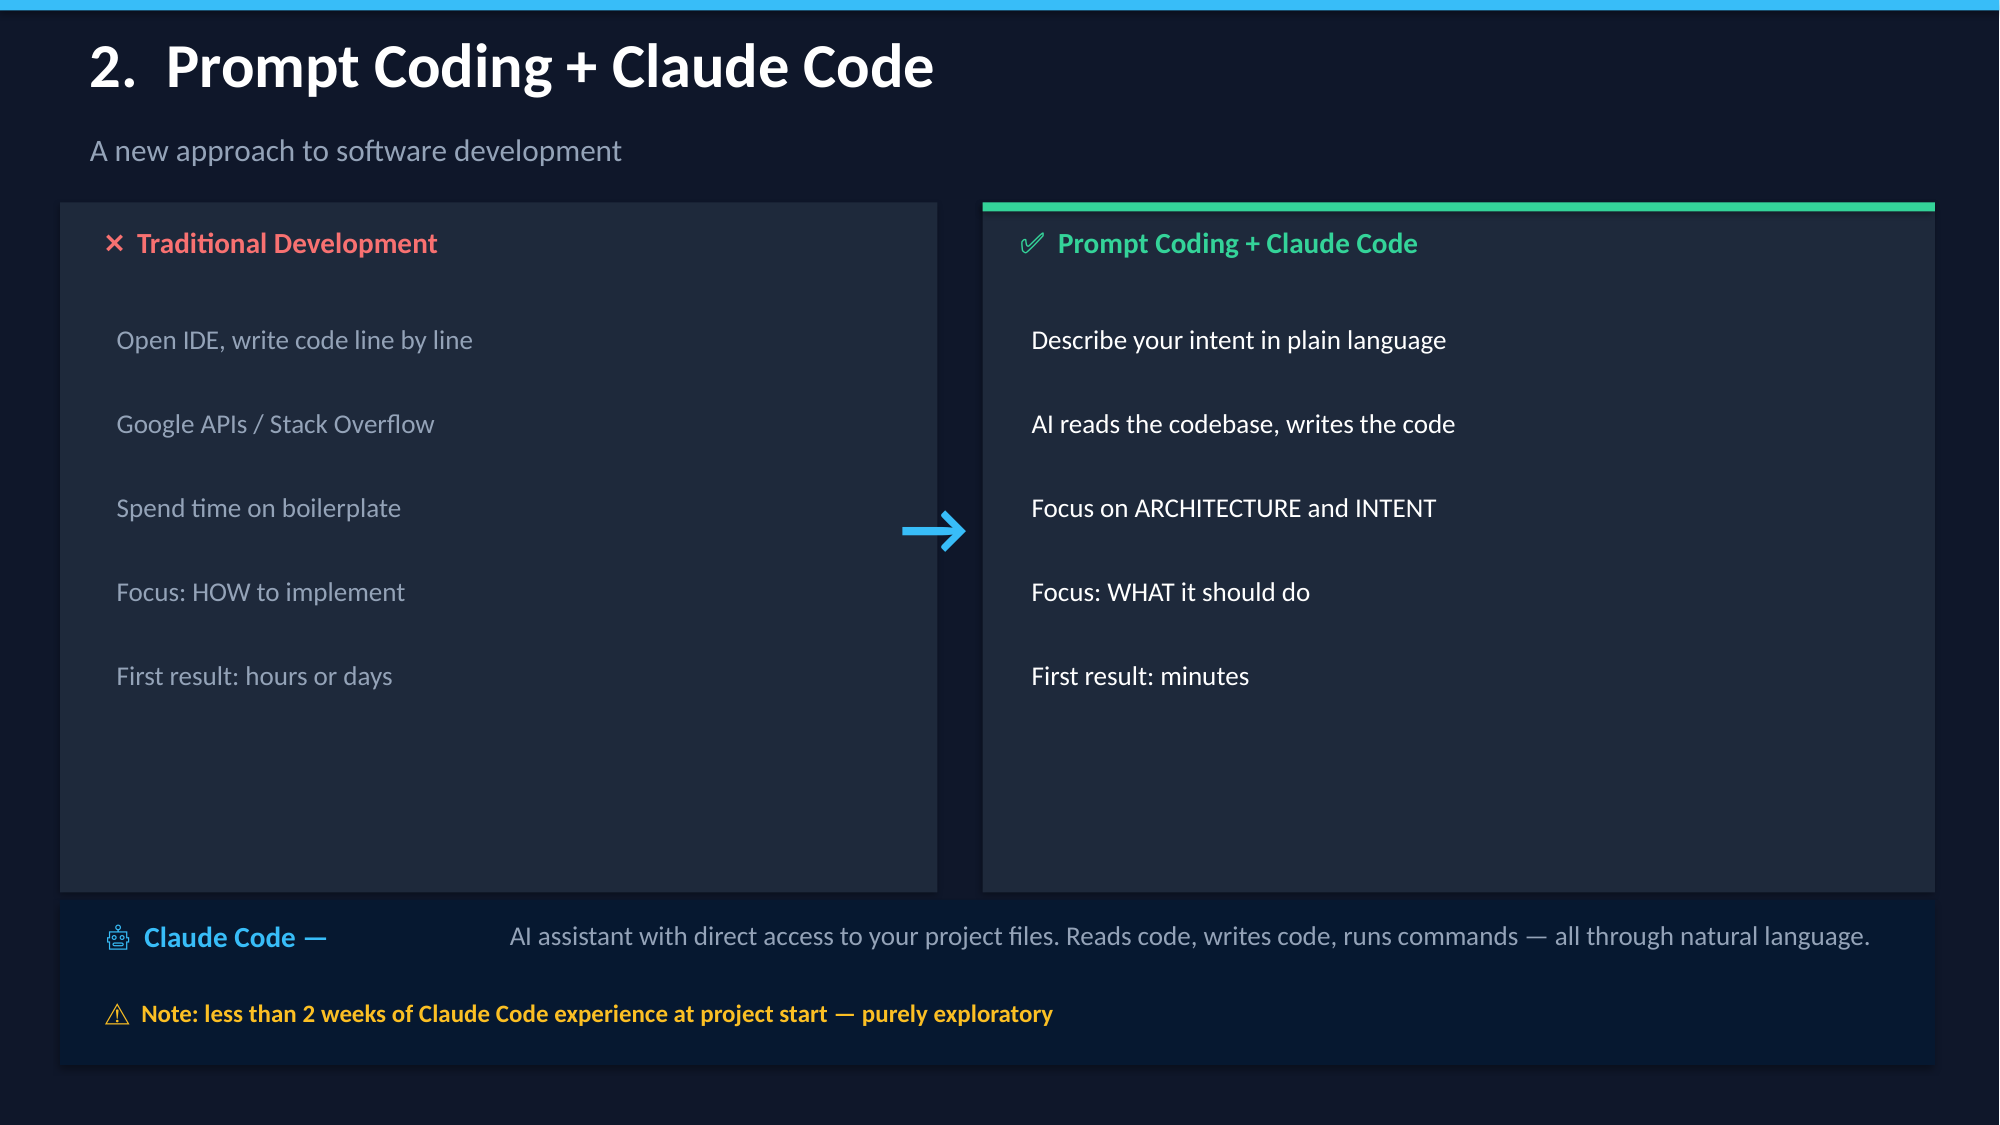

2.  Prompt Coding + Claude Code
A new approach to software development

❌  Traditional Development
✅  Prompt Coding + Claude Code
  Open IDE, write code line by line
  Describe your intent in plain language
  Google APIs / Stack Overflow
  AI reads the codebase, writes the code
→
  Spend time on boilerplate
  Focus on ARCHITECTURE and INTENT
  Focus: HOW to implement
  Focus: WHAT it should do
  First result: hours or days
  First result: minutes

🤖  Claude Code —
AI assistant with direct access to your project files. Reads code, writes code, runs commands — all through natural language.
⚠  Note: less than 2 weeks of Claude Code experience at project start — purely exploratory